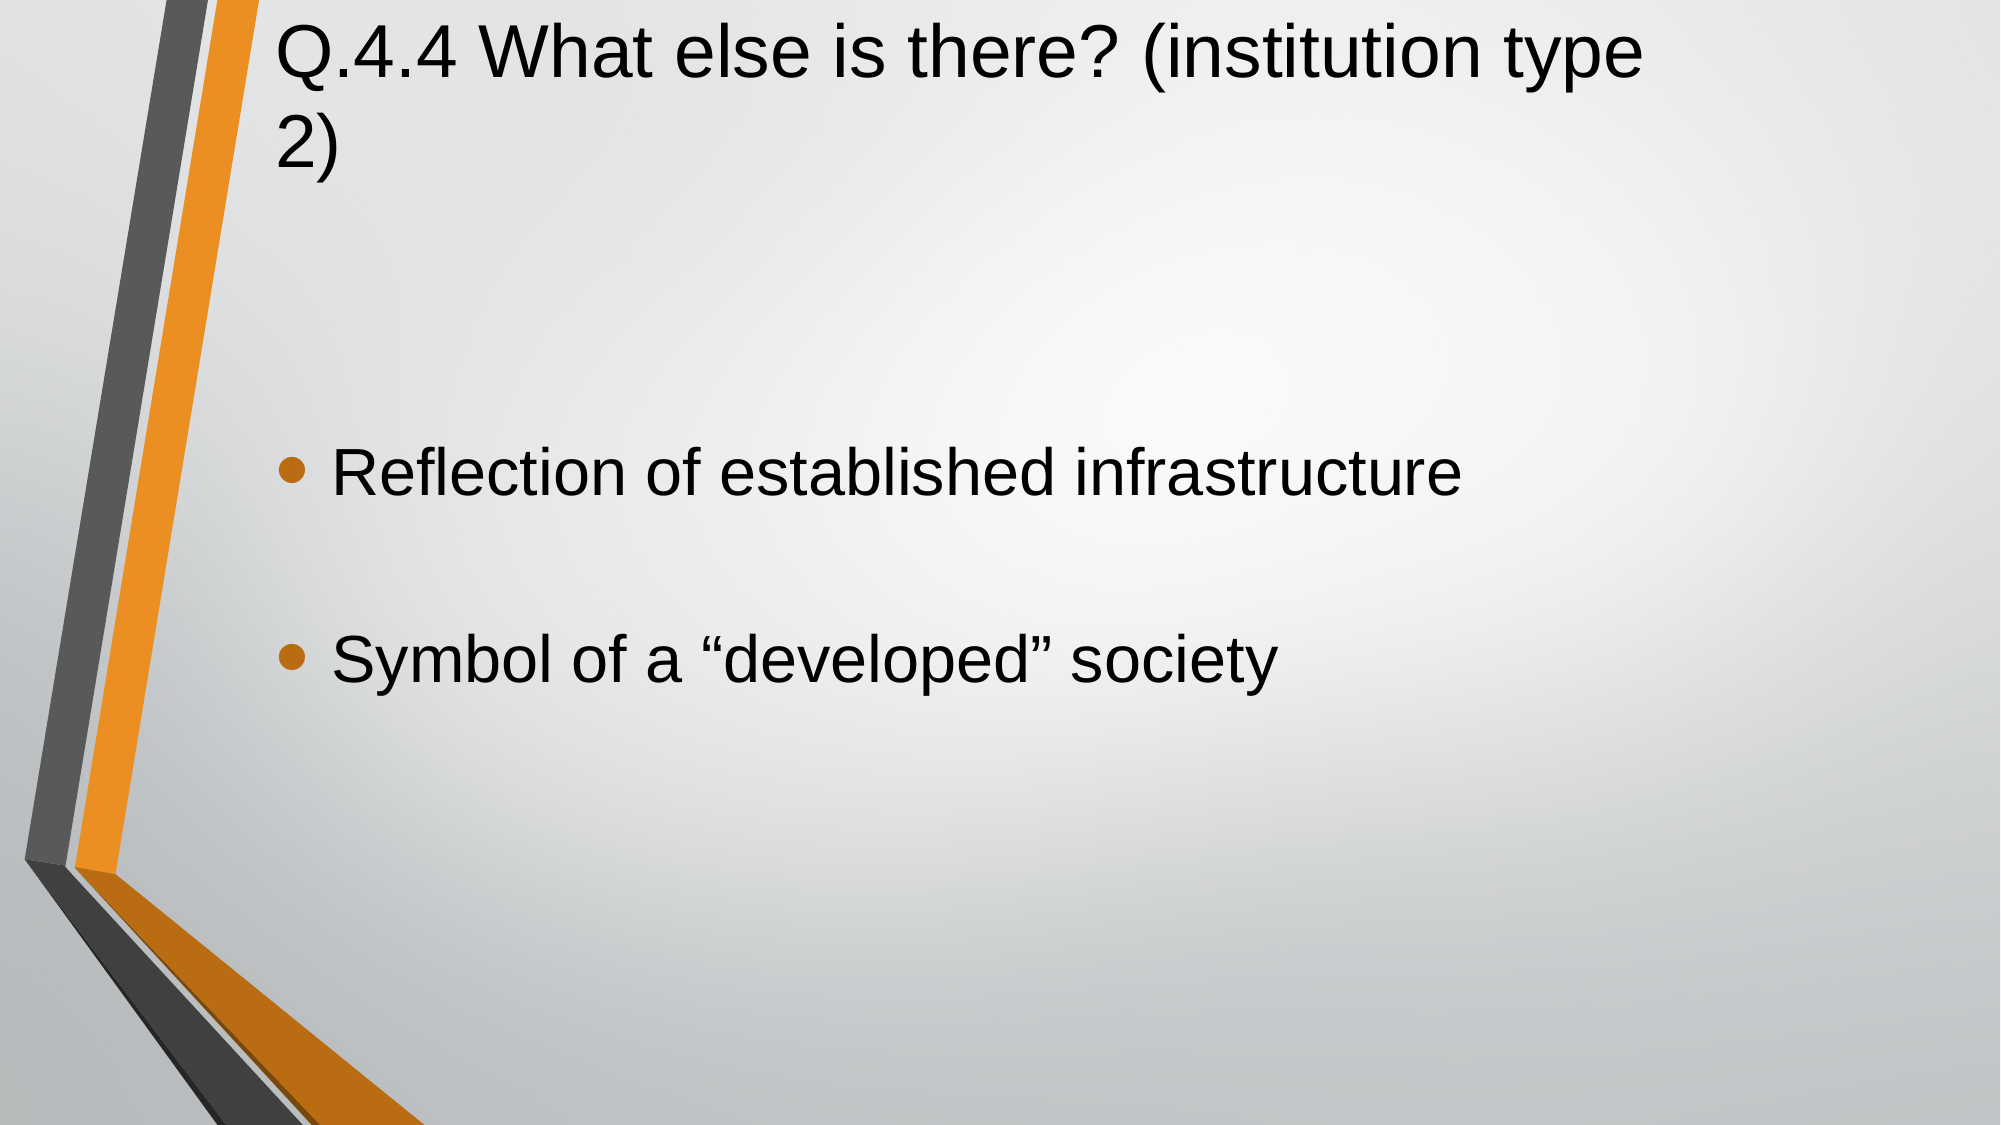

# Q.4.4 What else is there? (institution type 2)
Reflection of established infrastructure

Symbol of a “developed” society